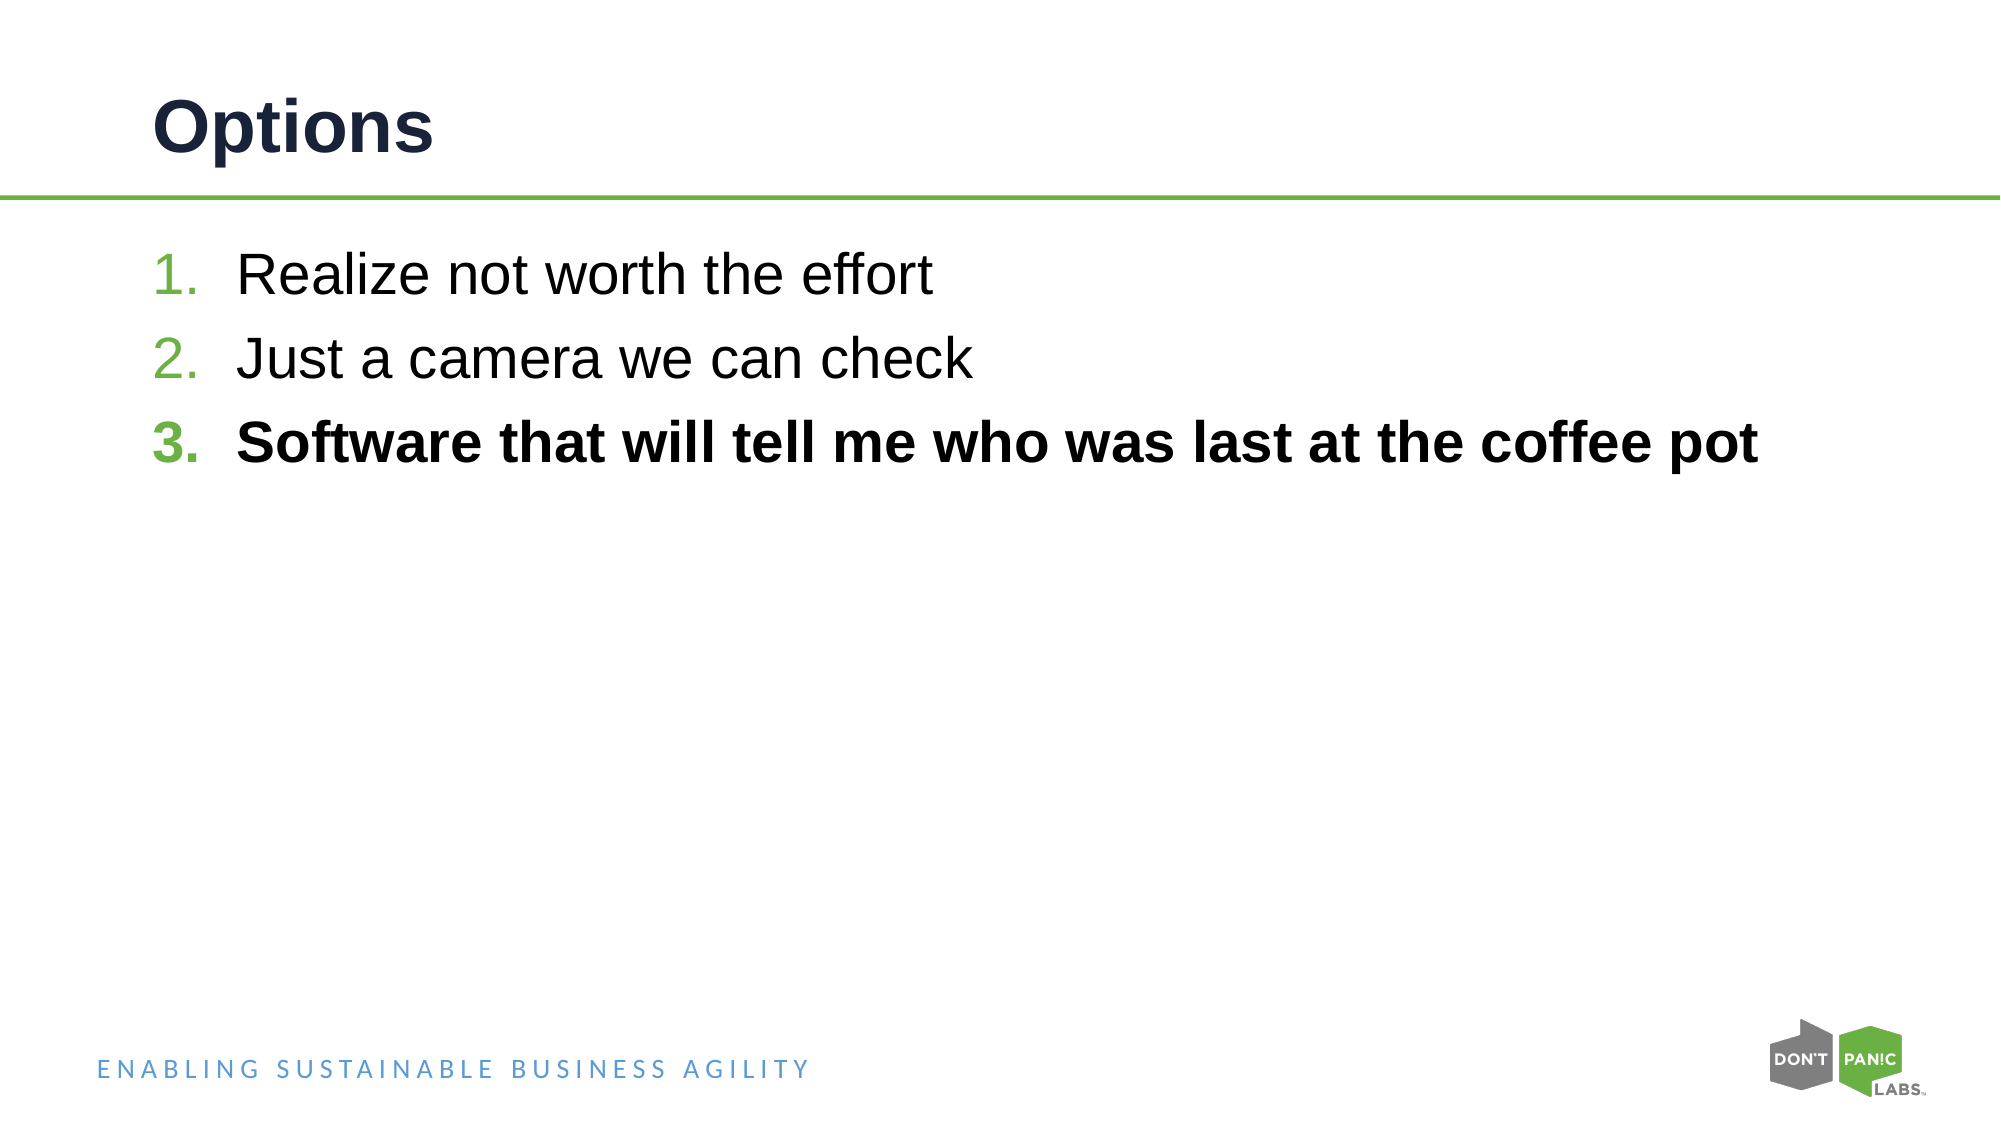

# Options
Realize not worth the effort
Just a camera we can check
Software that will tell me who was last at the coffee pot